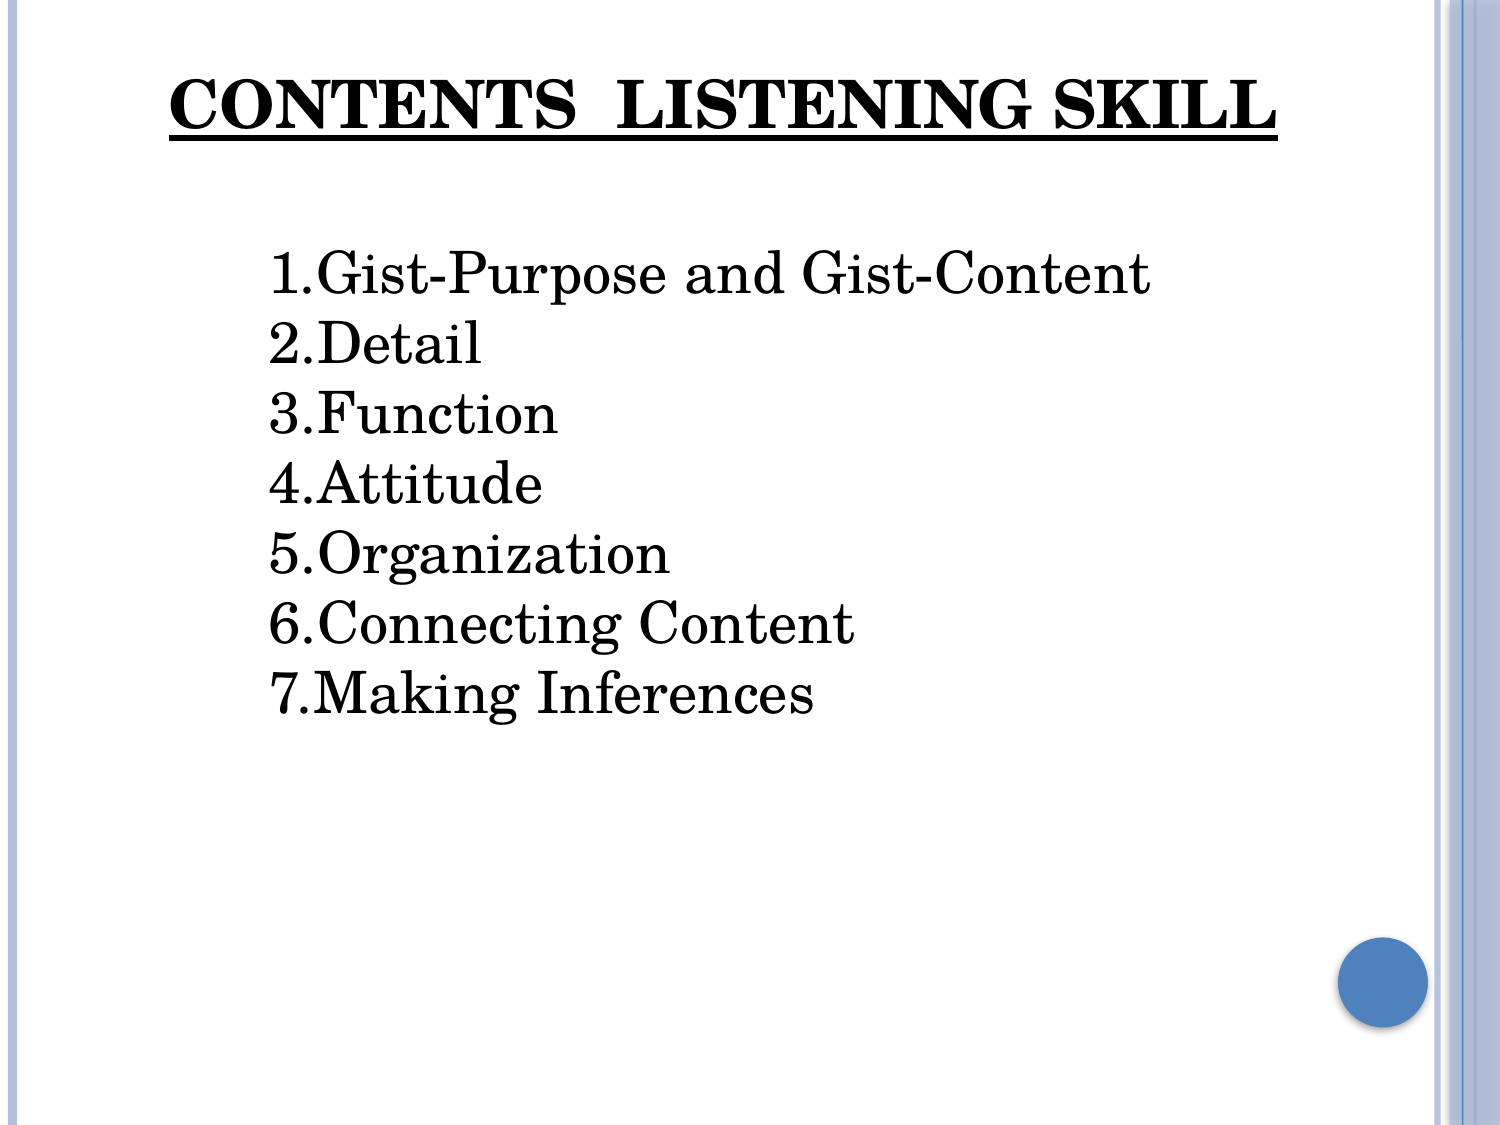

CONTENTS  LISTENING SKILL
1.Gist-Purpose and Gist-Content
2.Detail
3.Function
4.Attitude
5.Organization
6.Connecting Content
7.Making Inferences